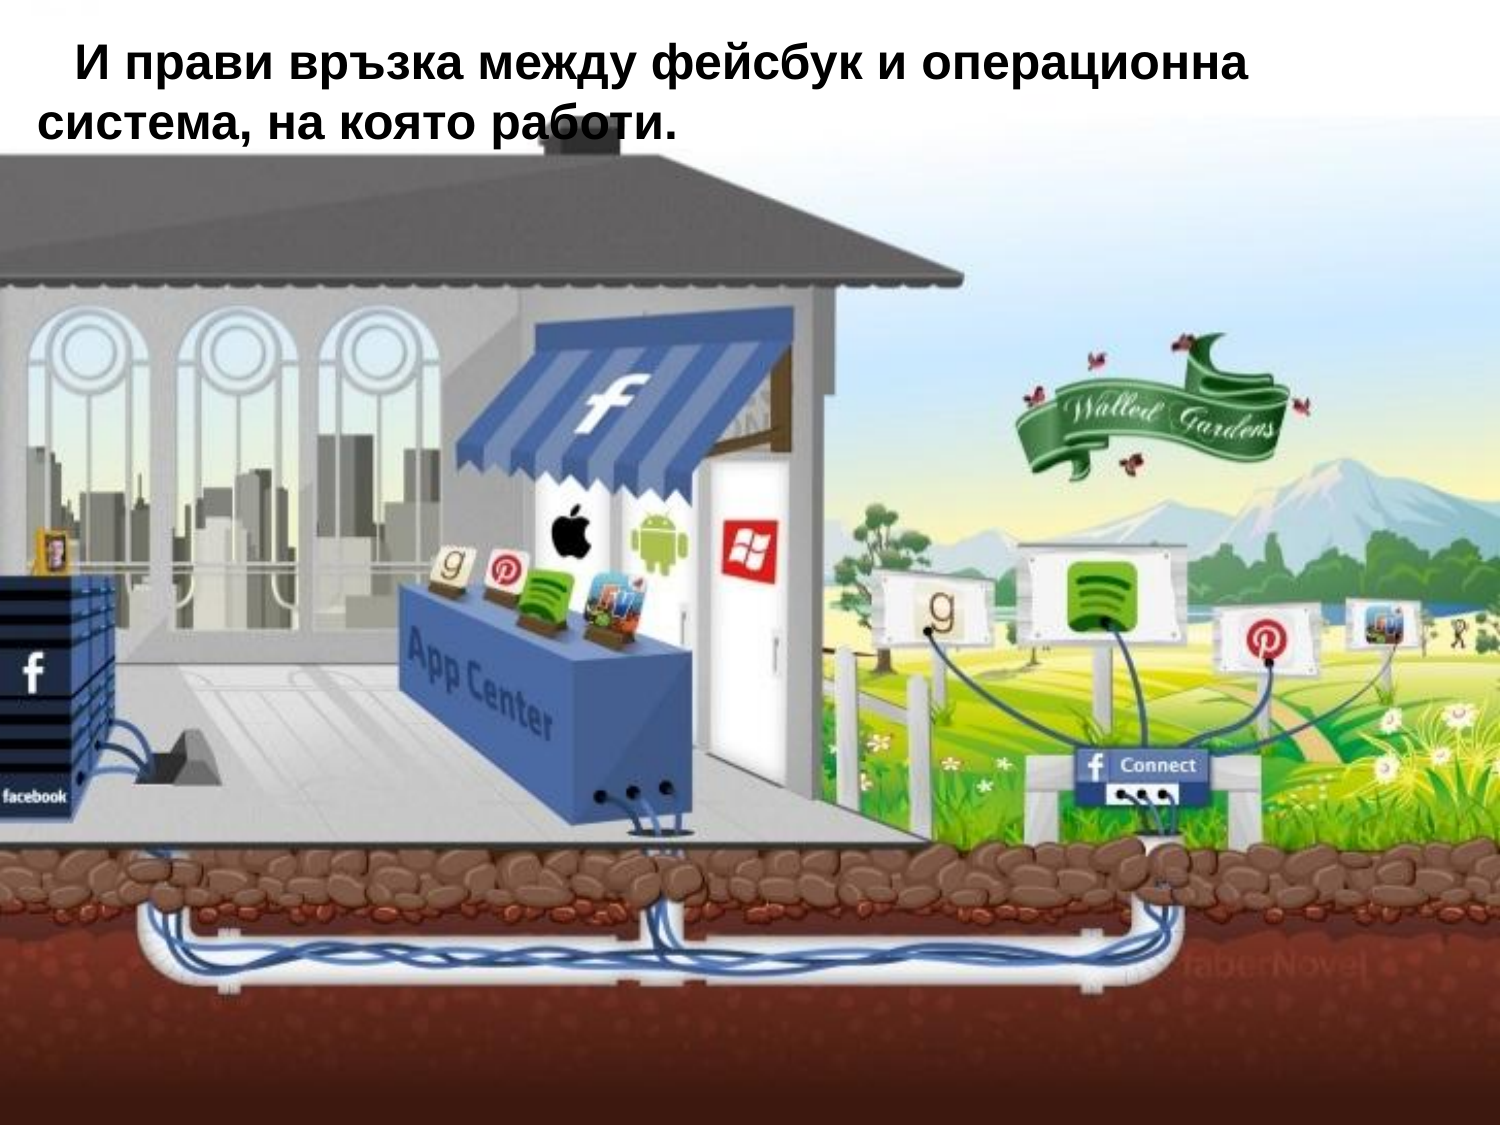

# И прави връзка между фейсбук и операционна система, на която работи.